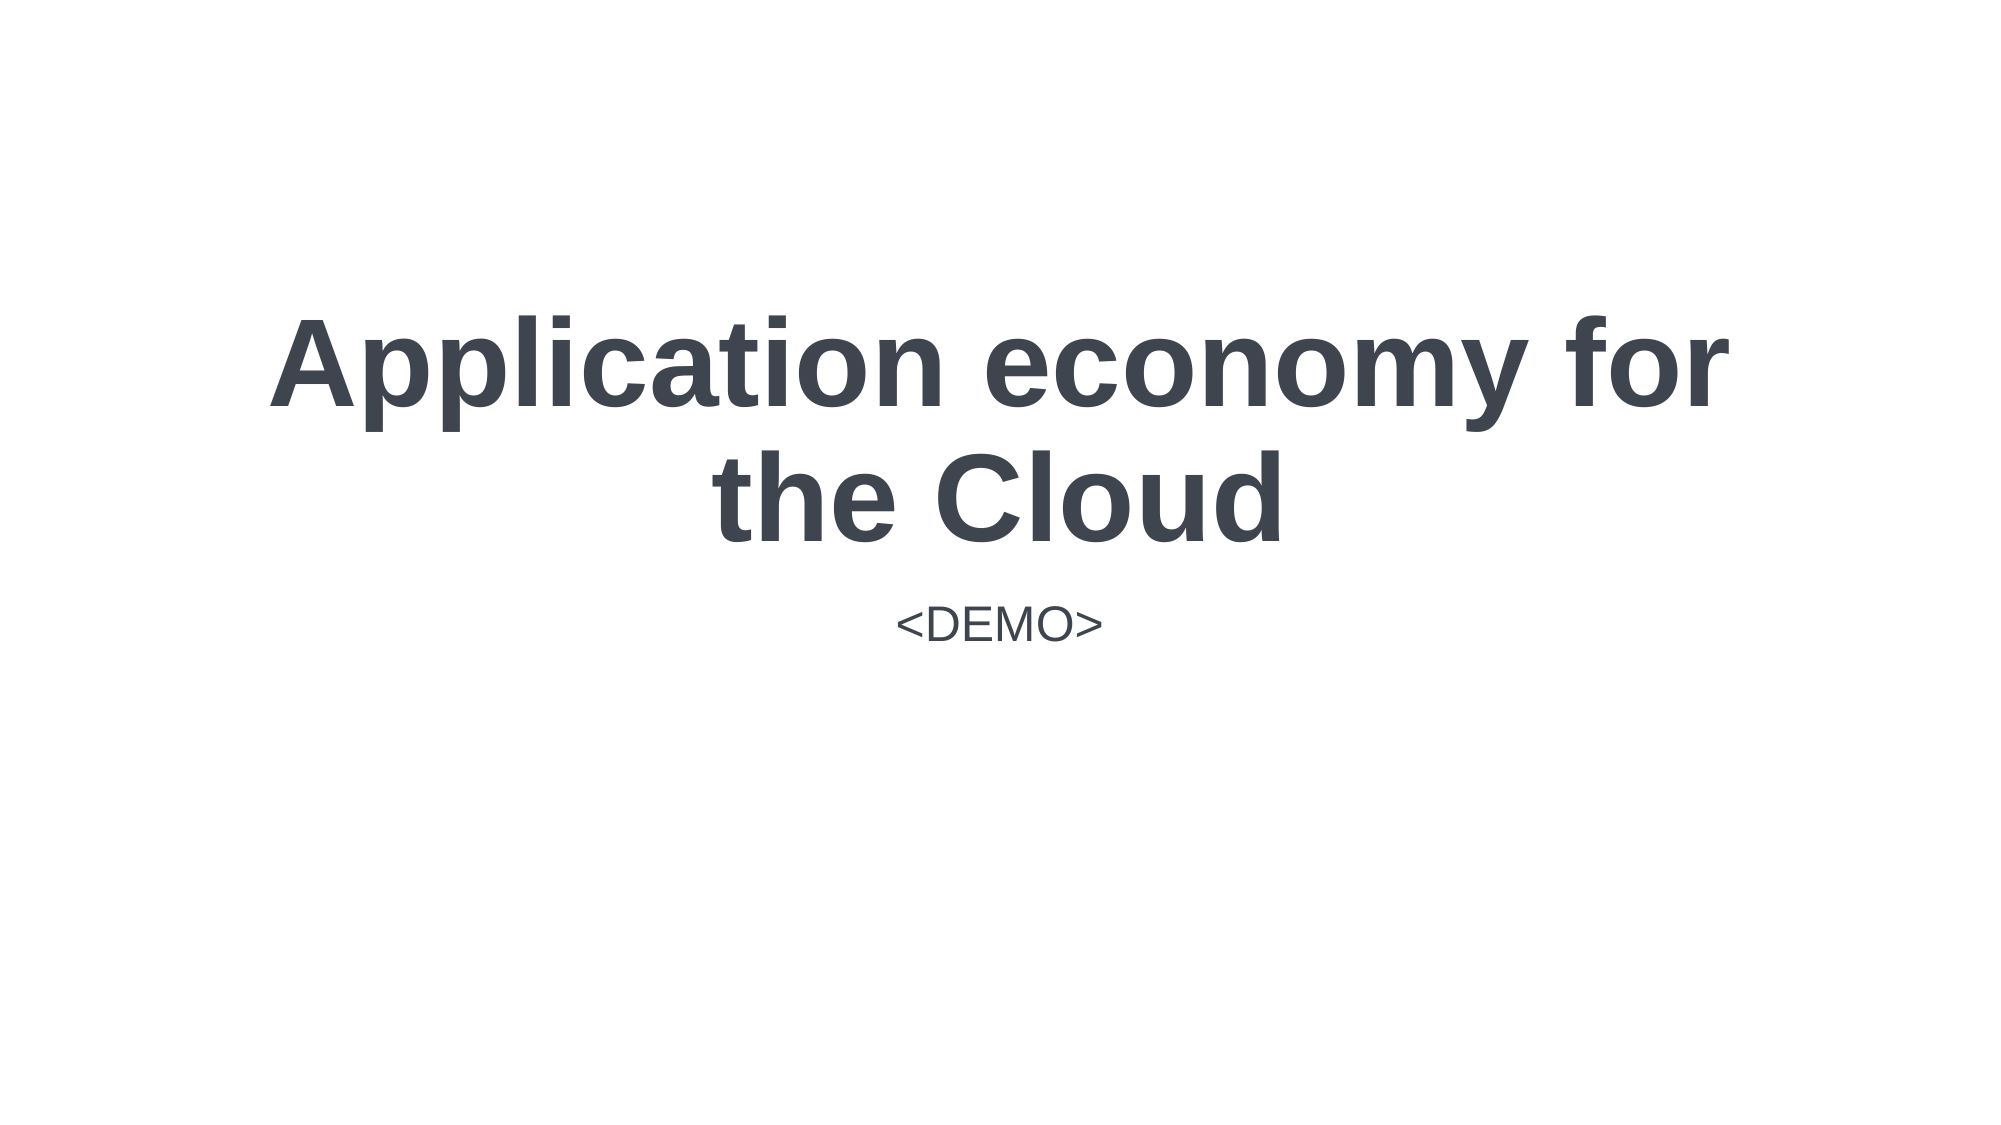

# Application economy for the Cloud
<DEMO>